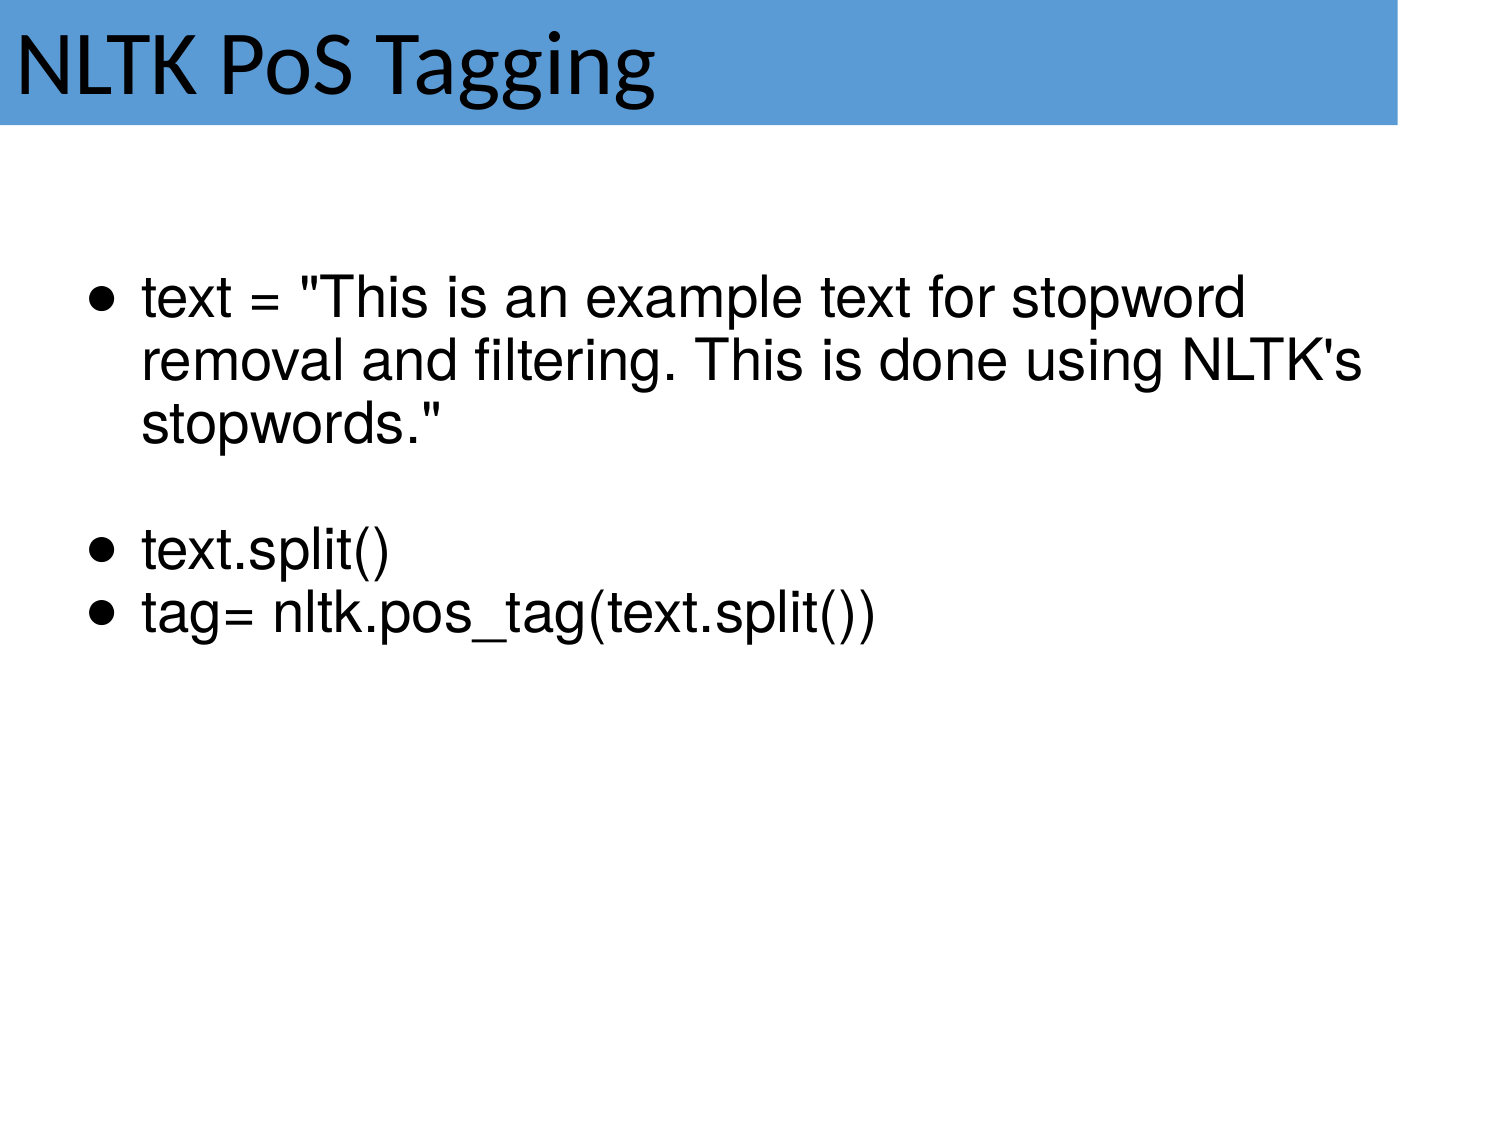

# NLTK PoS Tagging
text = "This is an example text for stopword removal and filtering. This is done using NLTK's stopwords."

text.split()
tag= nltk.pos_tag(text.split())